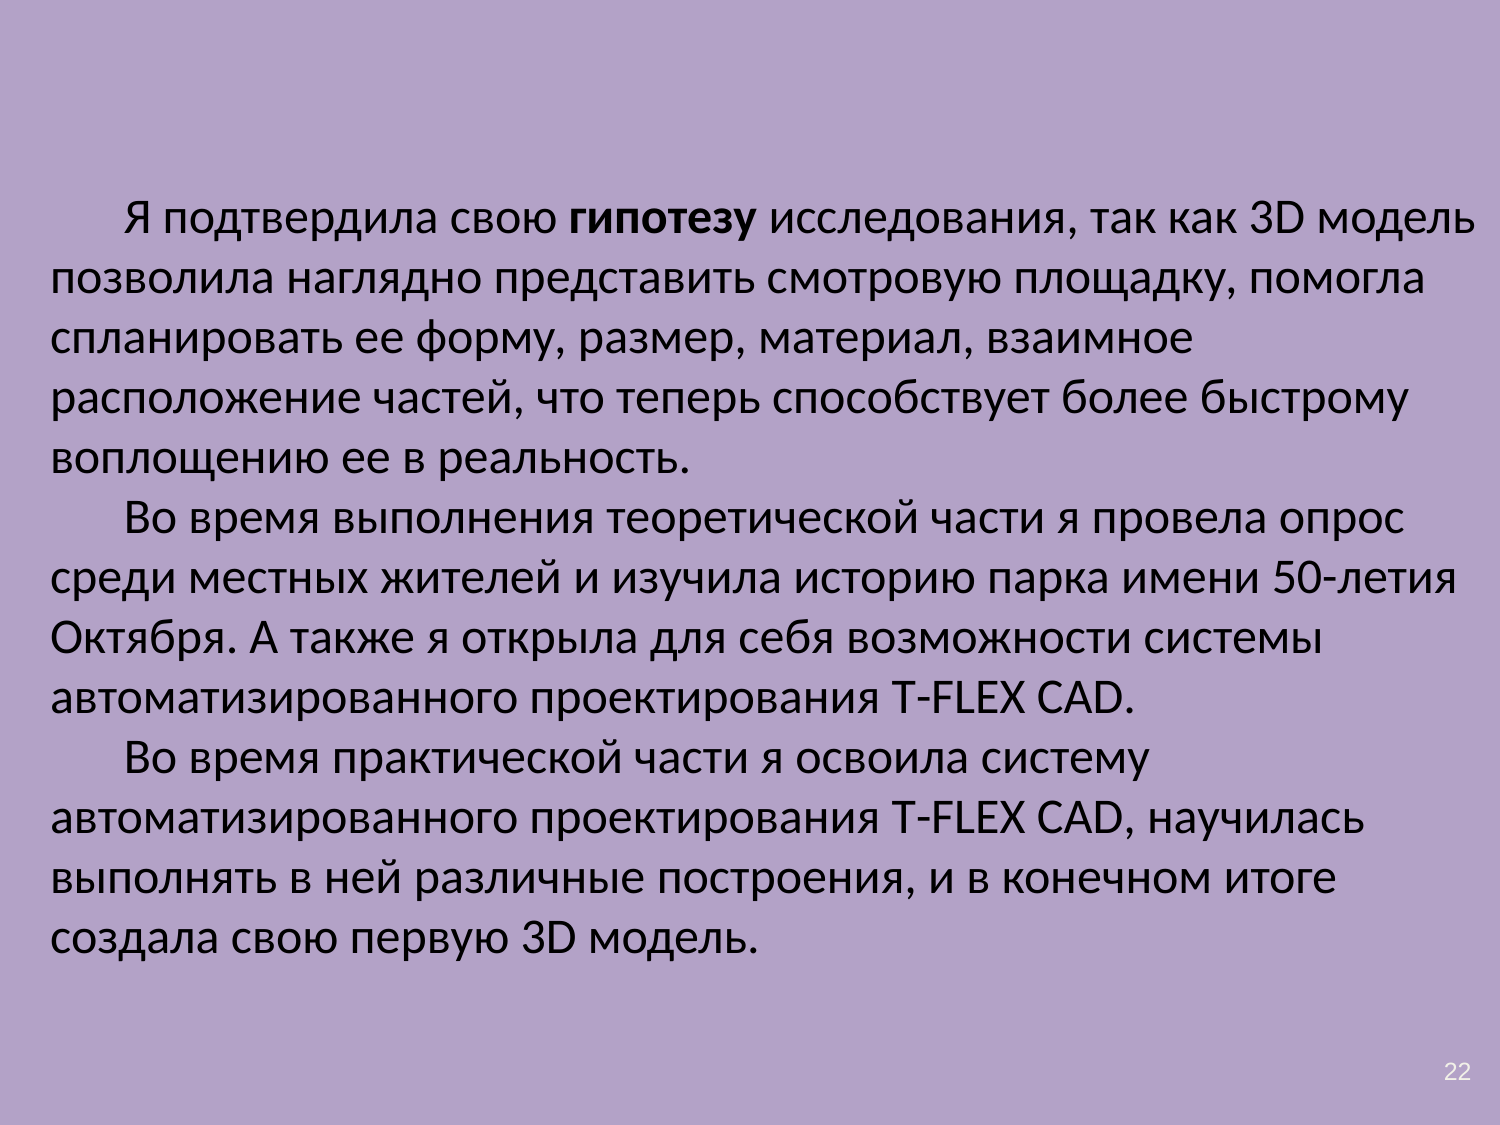

Я подтвердила свою гипотезу исследования, так как 3D модель позволила наглядно представить смотровую площадку, помогла спланировать ее форму, размер, материал, взаимное расположение частей, что теперь способствует более быстрому воплощению ее в реальность.
Во время выполнения теоретической части я провела опрос среди местных жителей и изучила историю парка имени 50-летия Октября. А также я открыла для себя возможности системы автоматизированного проектирования T-FLEX CAD.
Во время практической части я освоила систему автоматизированного проектирования T-FLEX CAD, научилась выполнять в ней различные построения, и в конечном итоге создала свою первую 3D модель.